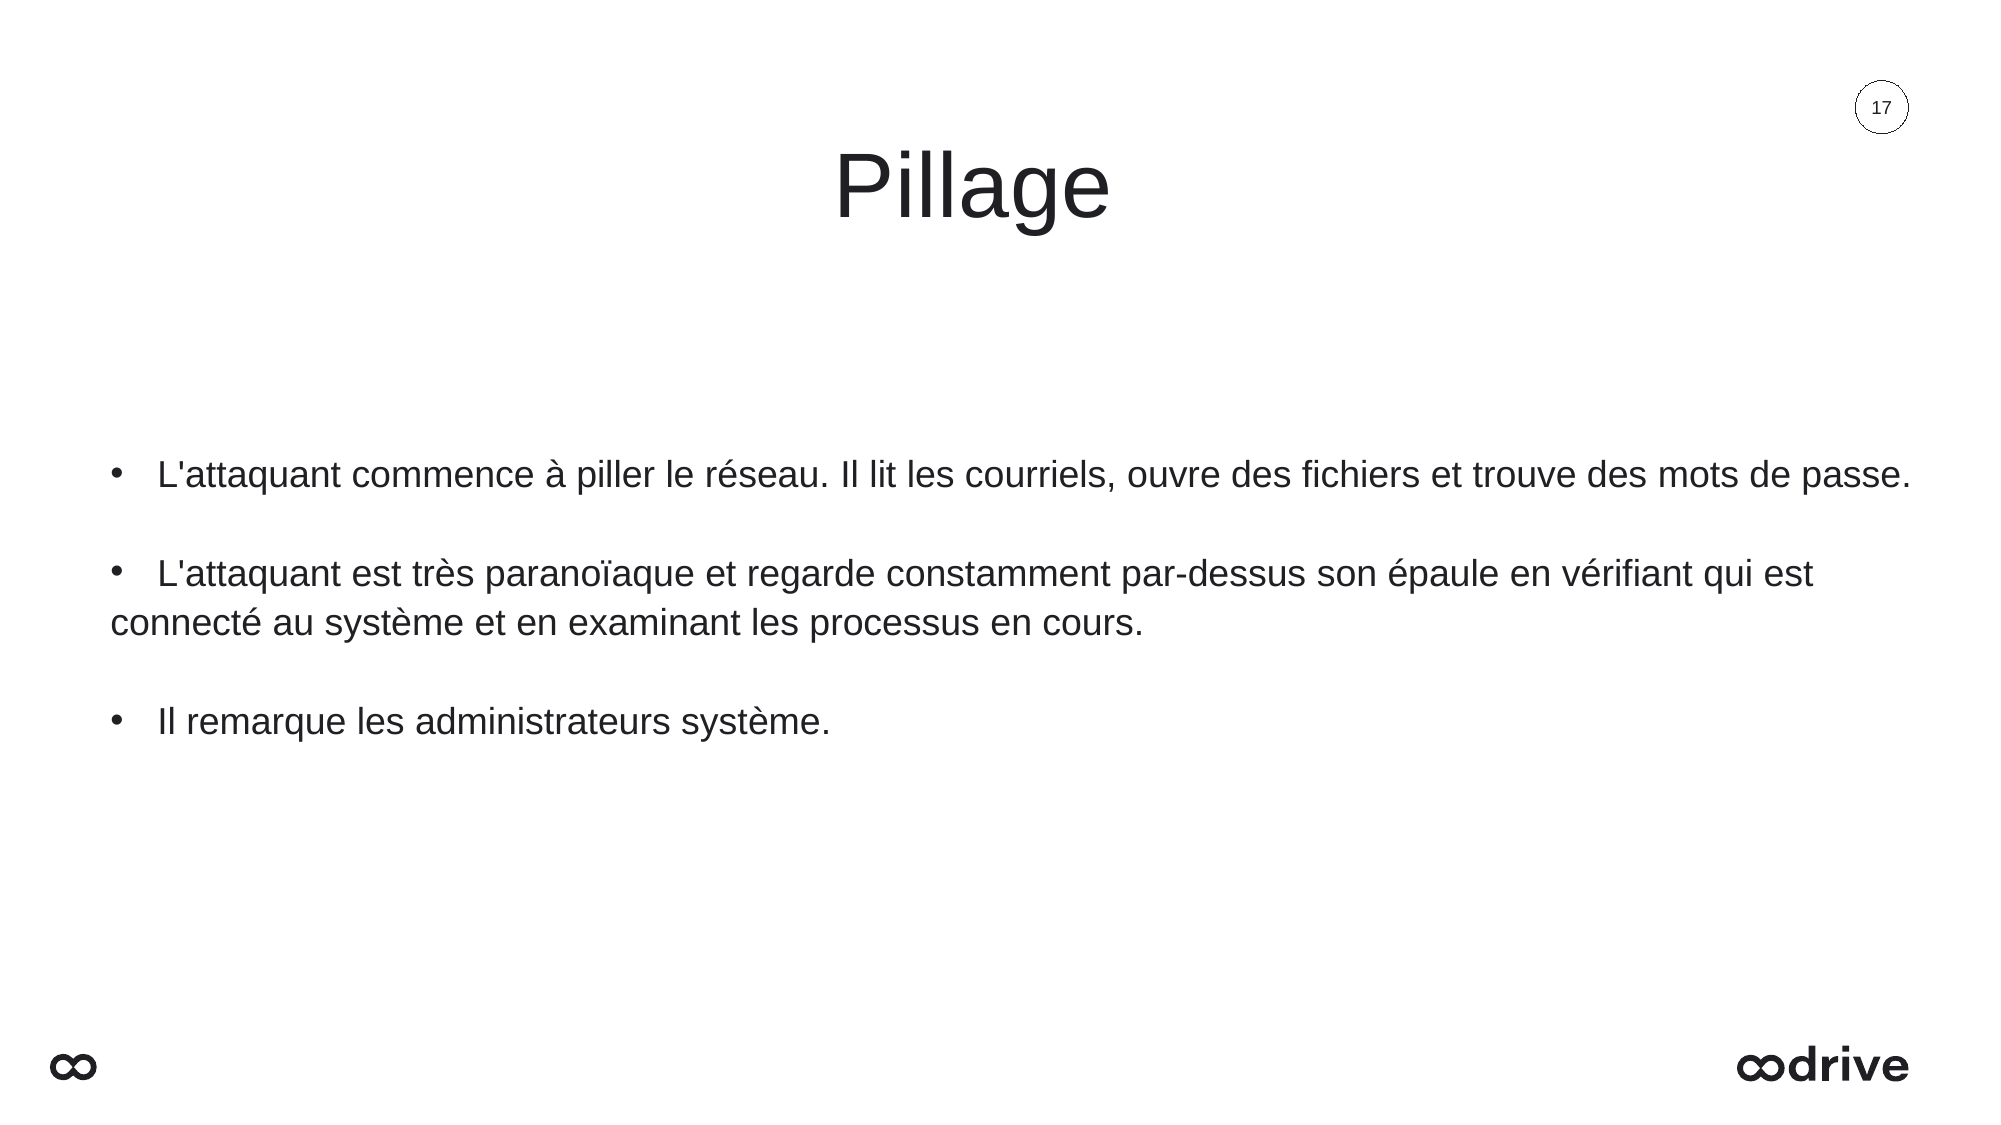

17
# Pillage

L'attaquant commence à piller le réseau. Il lit les courriels, ouvre des fichiers et trouve des mots de passe.

L'attaquant est très paranoïaque et regarde constamment par-dessus son épaule en vérifiant qui est
connecté au système et en examinant les processus en cours.

Il remarque les administrateurs système.